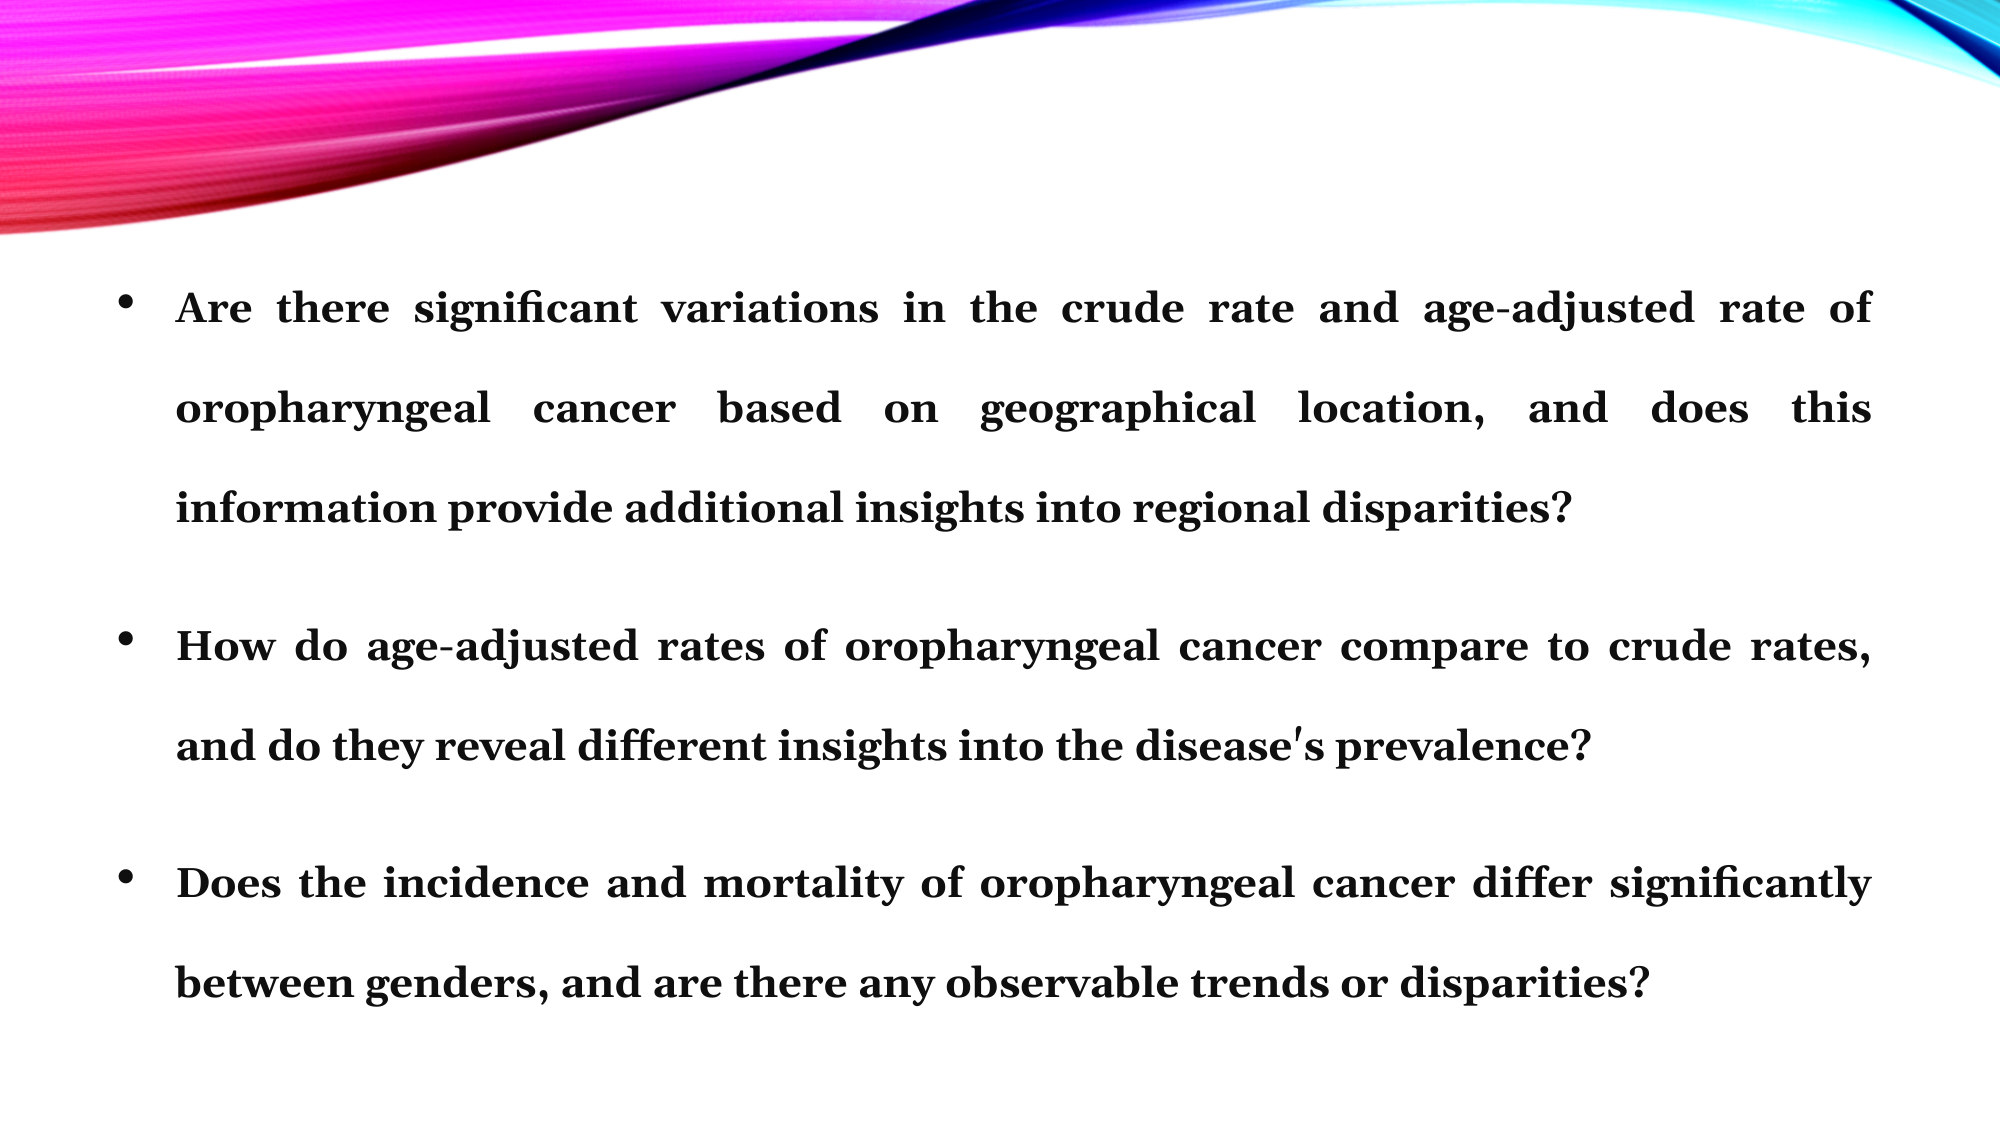

Are there significant variations in the crude rate and age-adjusted rate of oropharyngeal cancer based on geographical location, and does this information provide additional insights into regional disparities?
How do age-adjusted rates of oropharyngeal cancer compare to crude rates, and do they reveal different insights into the disease's prevalence?
Does the incidence and mortality of oropharyngeal cancer differ significantly between genders, and are there any observable trends or disparities?